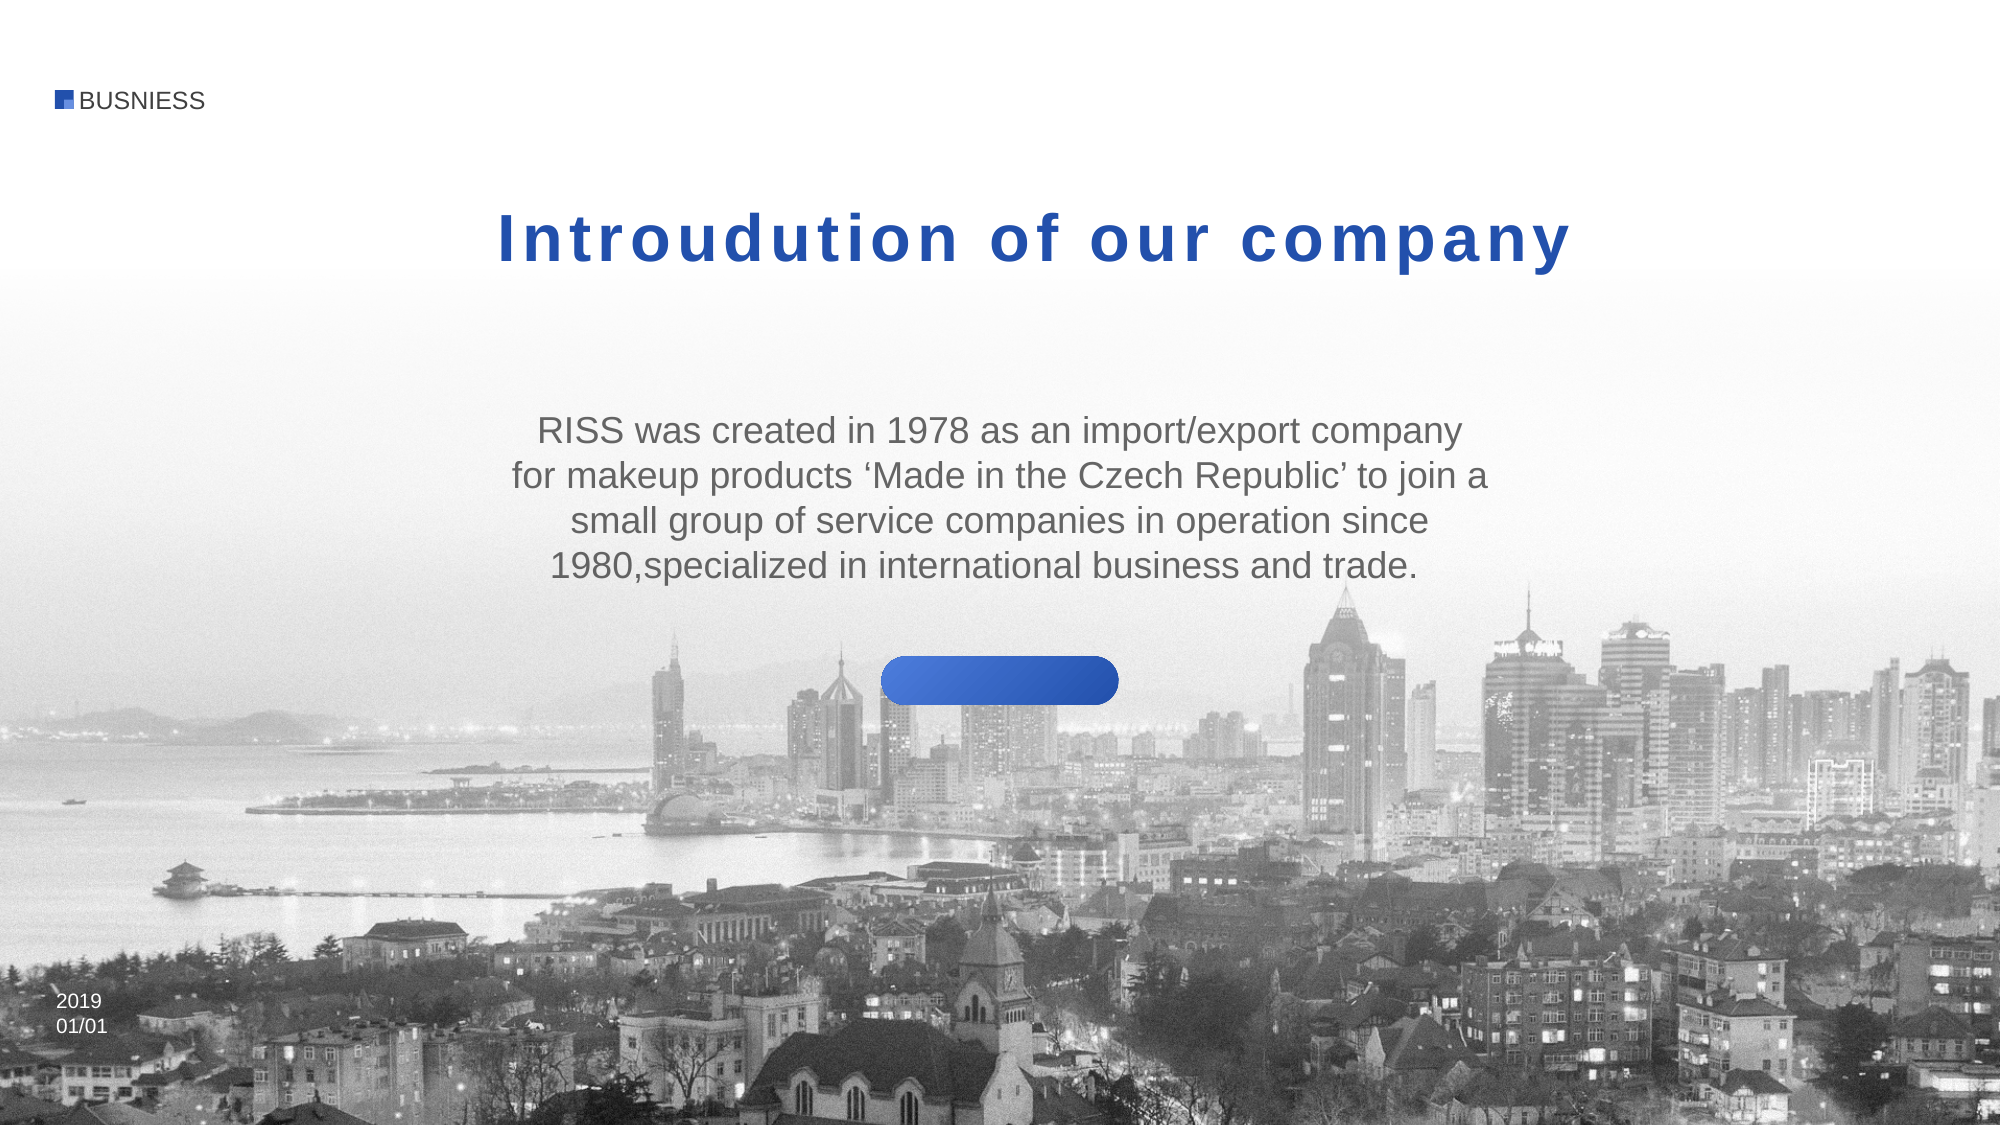

BUSNIESS

Introudution of our company
RISS was created in 1978 as an import/export company for makeup products ‘Made in the Czech Republic’ to join a small group of service companies in operation since 1980,specialized in international business and trade.
2019
01/01